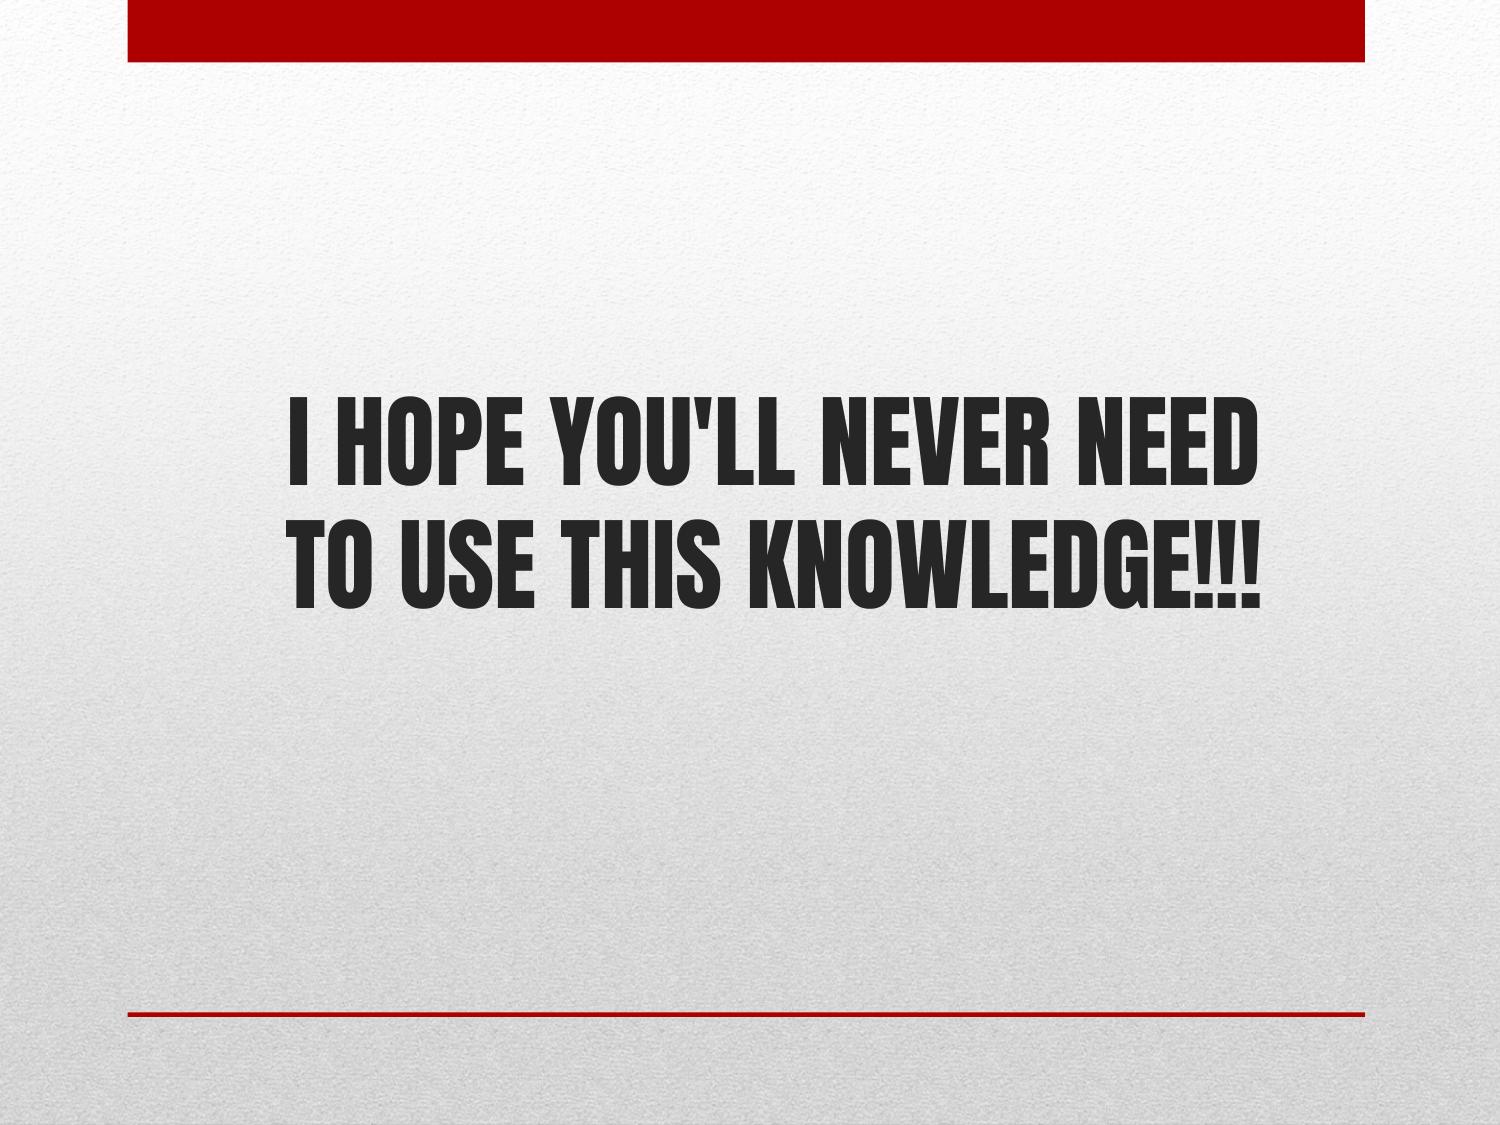

# I HOPE YOU'LL NEVER NEED TO USE THIS KNOWLEDGE!!!